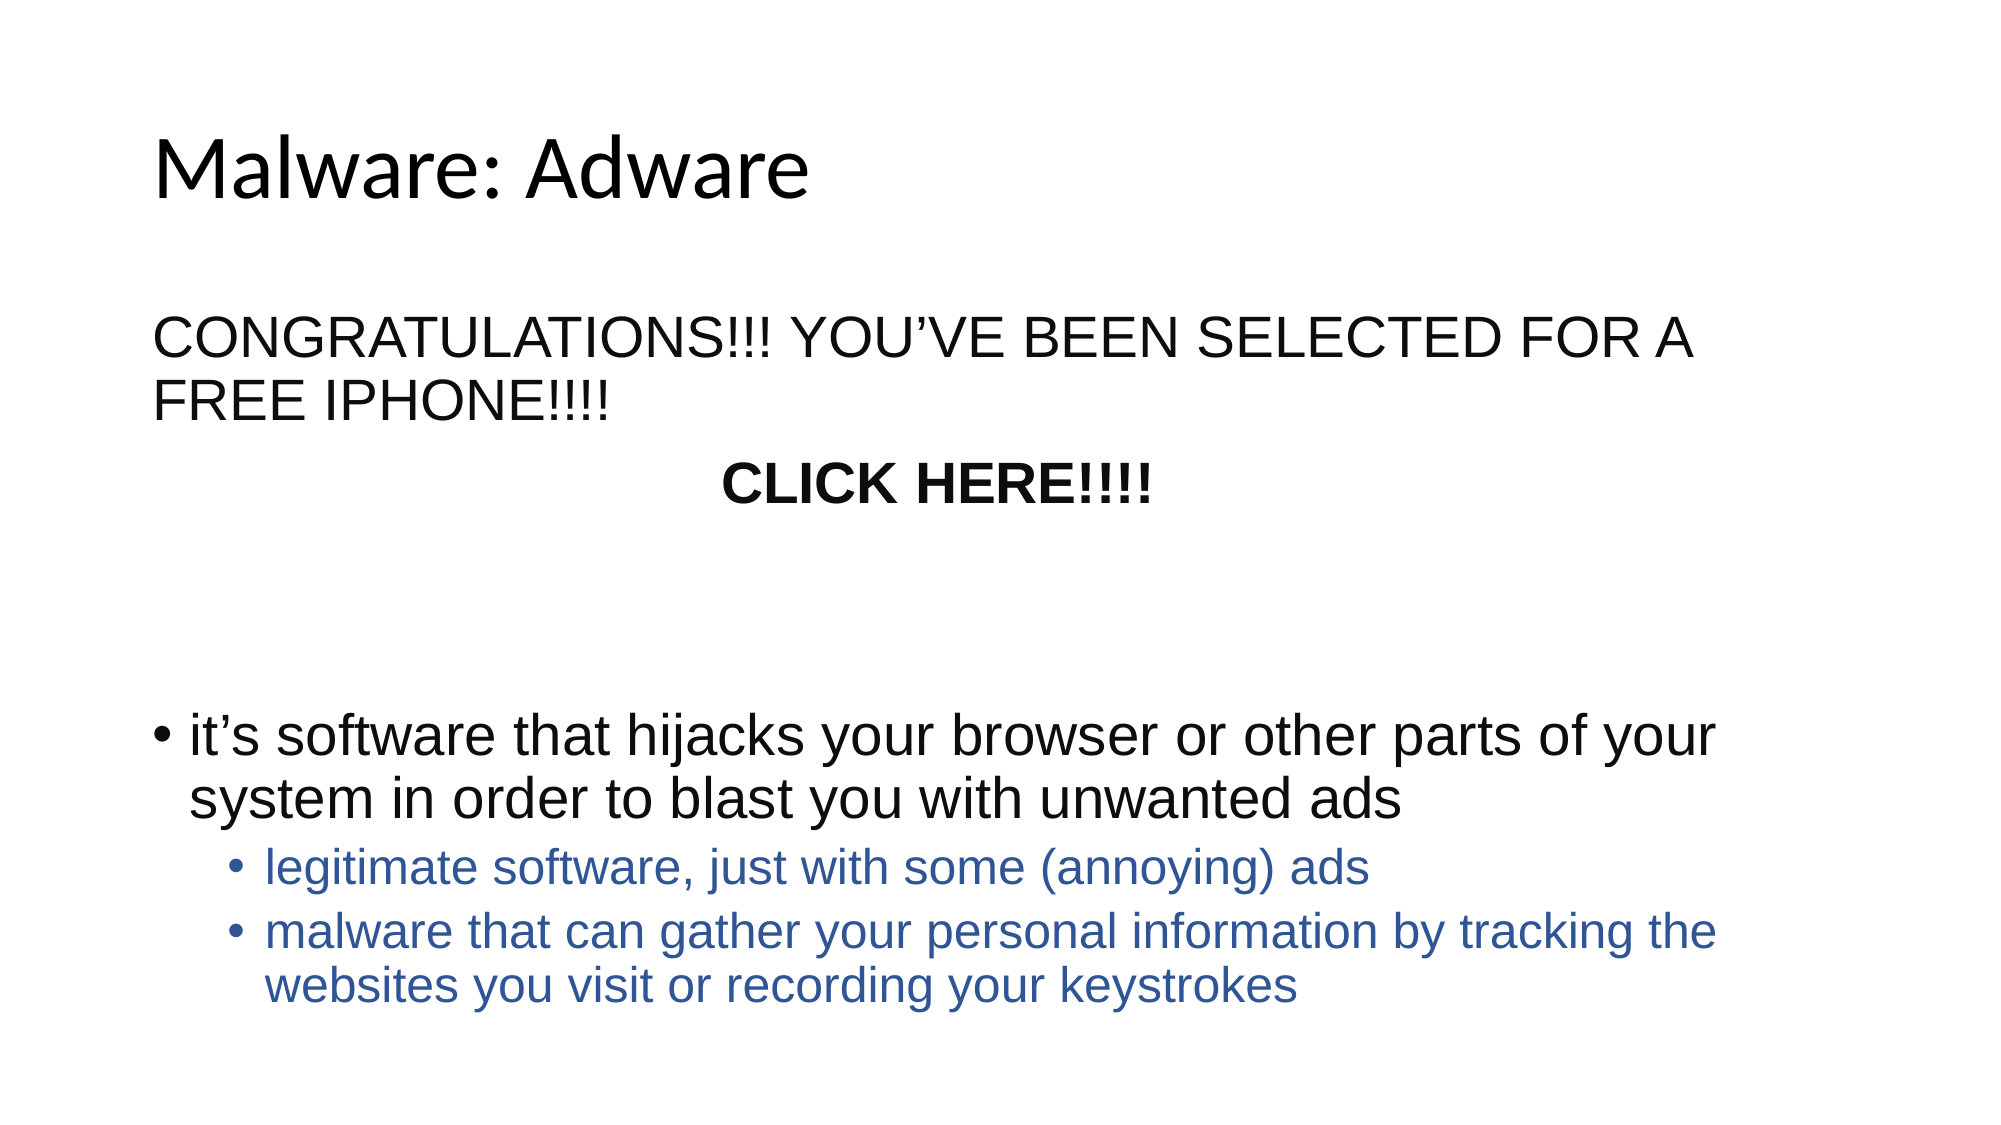

# Malware: Adware
CONGRATULATIONS!!! YOU’VE BEEN SELECTED FOR A FREE IPHONE!!!!
                                   CLICK HERE!!!!

it’s software that hijacks your browser or other parts of your system in order to blast you with unwanted ads
legitimate software, just with some (annoying) ads
malware that can gather your personal information by tracking the websites you visit or recording your keystrokes